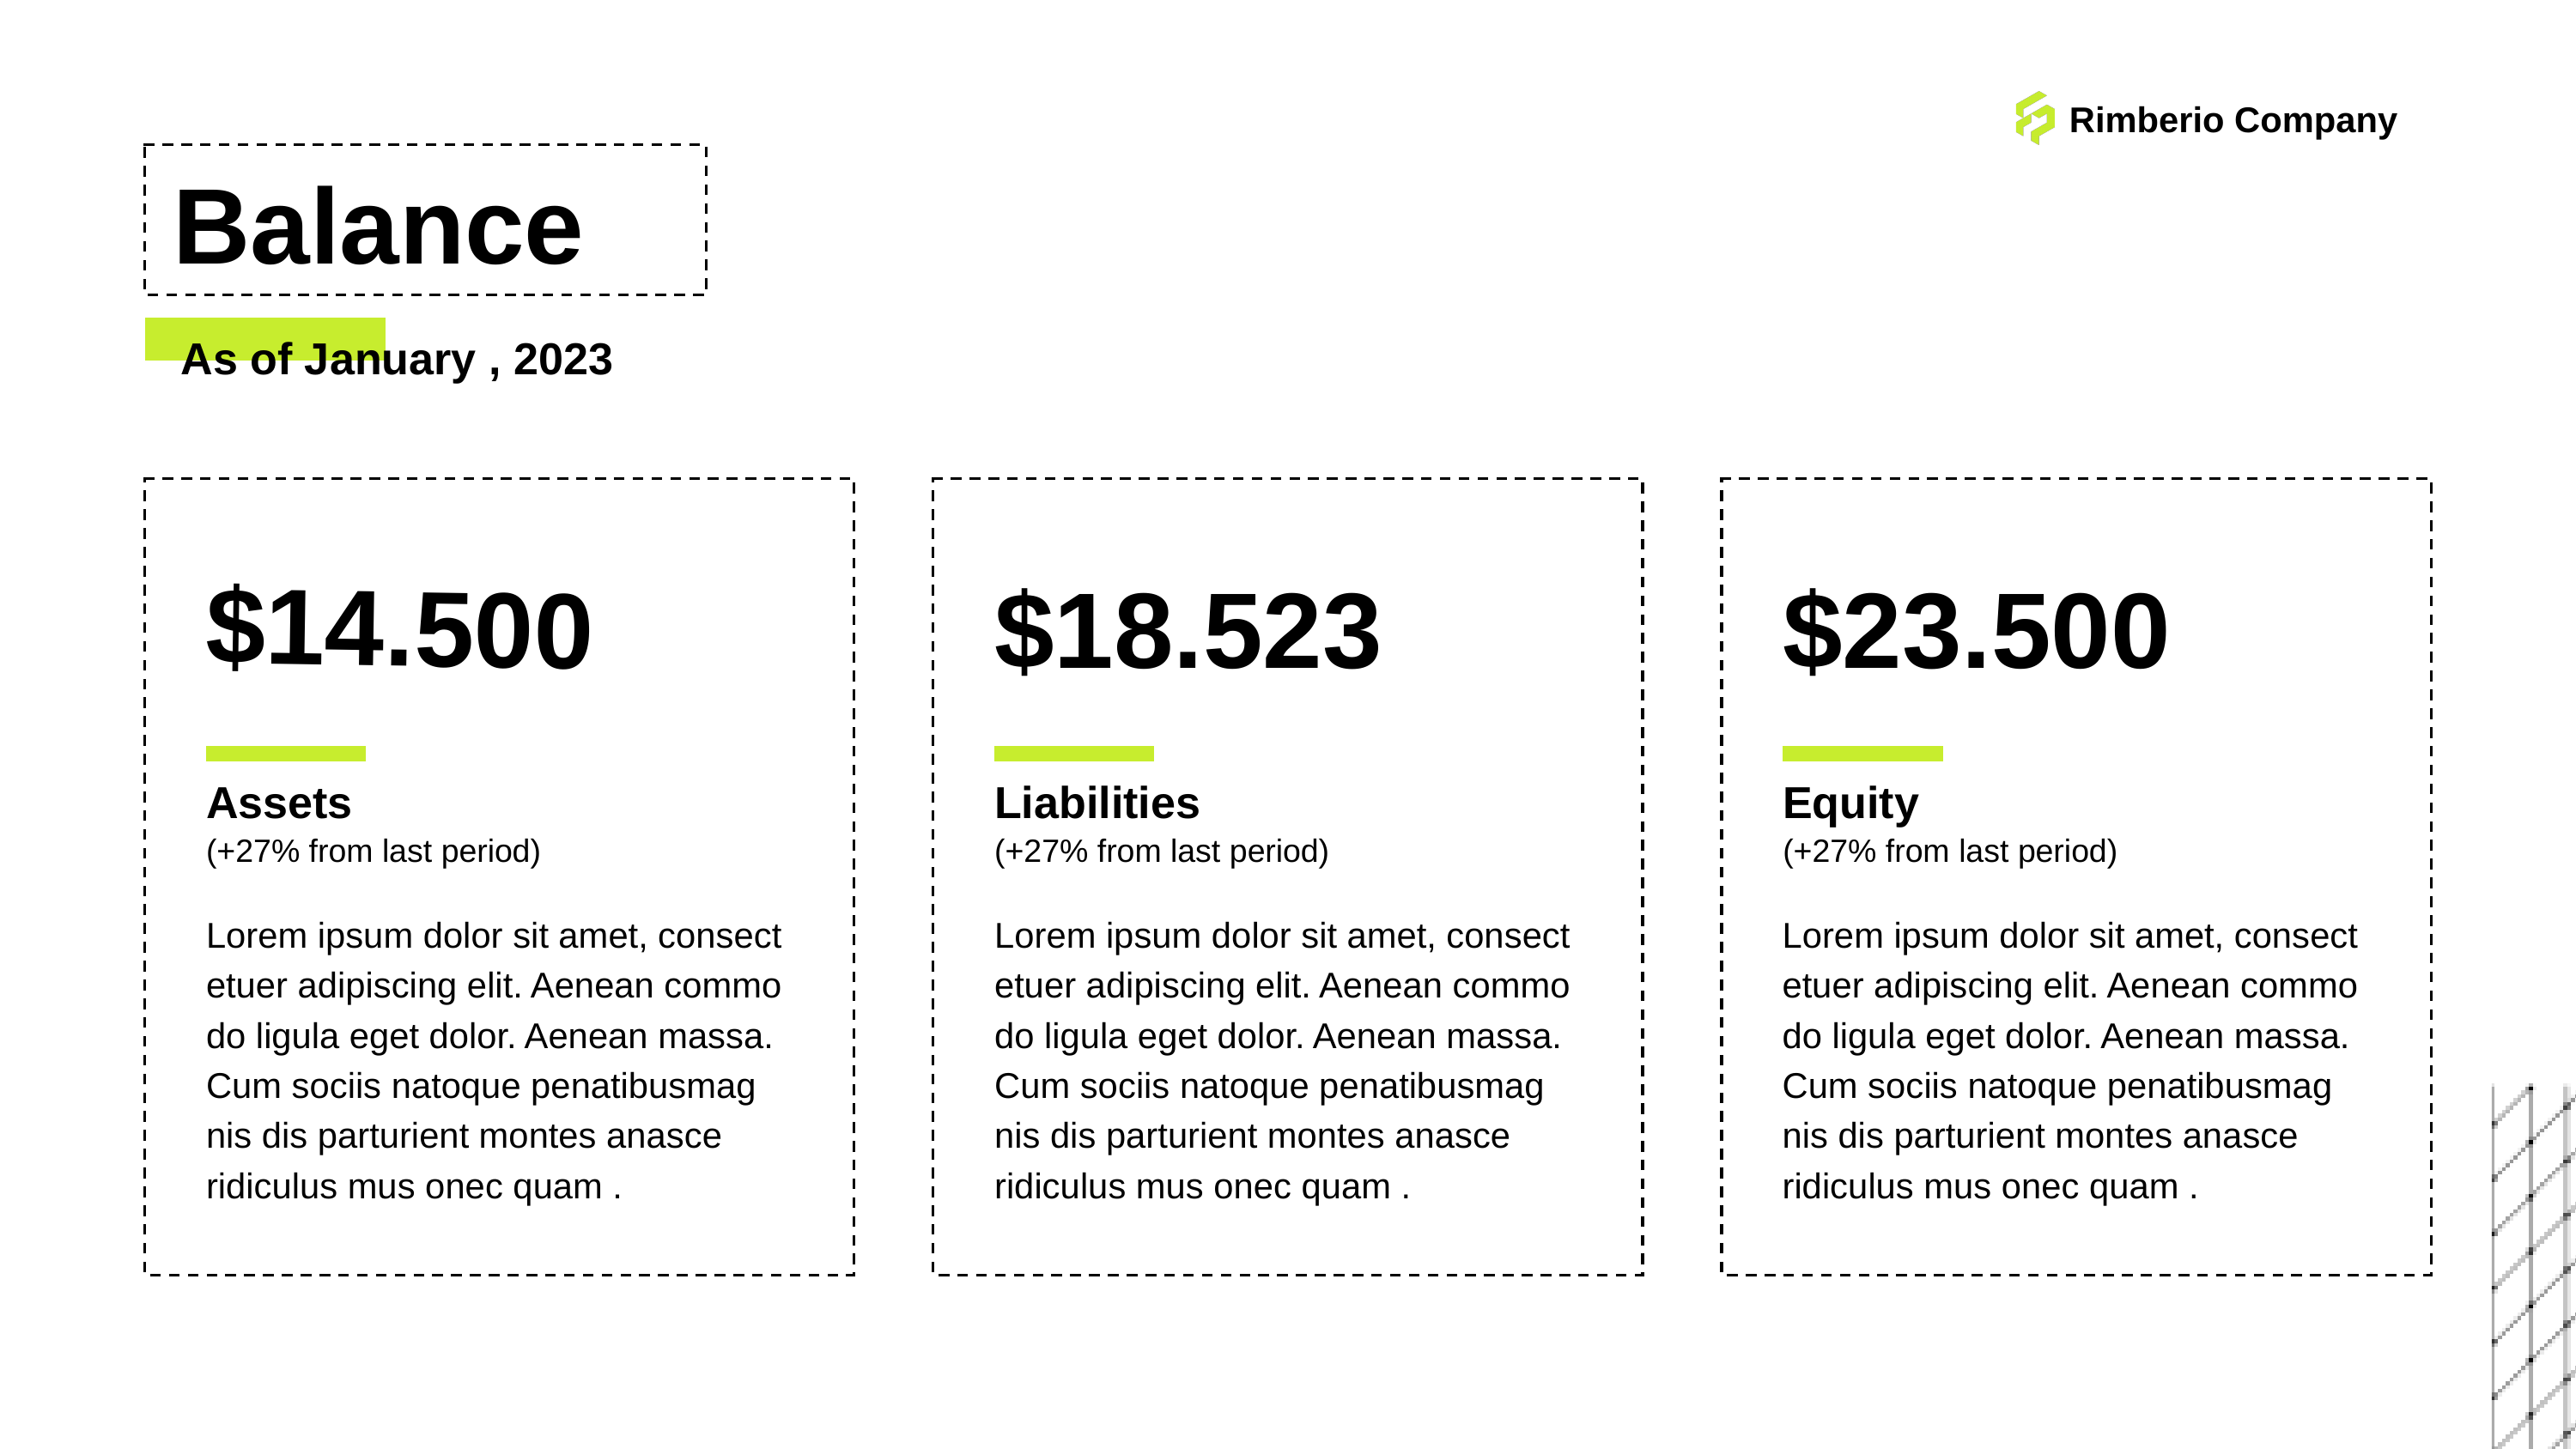

Rimberio Company

Balance

As of January , 2023

$14.500
$18.523
$23.500

Assets
Liabilities
Equity
(+27% from last period)
(+27% from last period)
(+27% from last period)
Lorem ipsum dolor sit amet, consect etuer adipiscing elit. Aenean commo do ligula eget dolor. Aenean massa. Cum sociis natoque penatibusmag nis dis parturient montes anasce ridiculus mus onec quam .
Lorem ipsum dolor sit amet, consect etuer adipiscing elit. Aenean commo do ligula eget dolor. Aenean massa. Cum sociis natoque penatibusmag nis dis parturient montes anasce ridiculus mus onec quam .
Lorem ipsum dolor sit amet, consect etuer adipiscing elit. Aenean commo do ligula eget dolor. Aenean massa. Cum sociis natoque penatibusmag nis dis parturient montes anasce ridiculus mus onec quam .